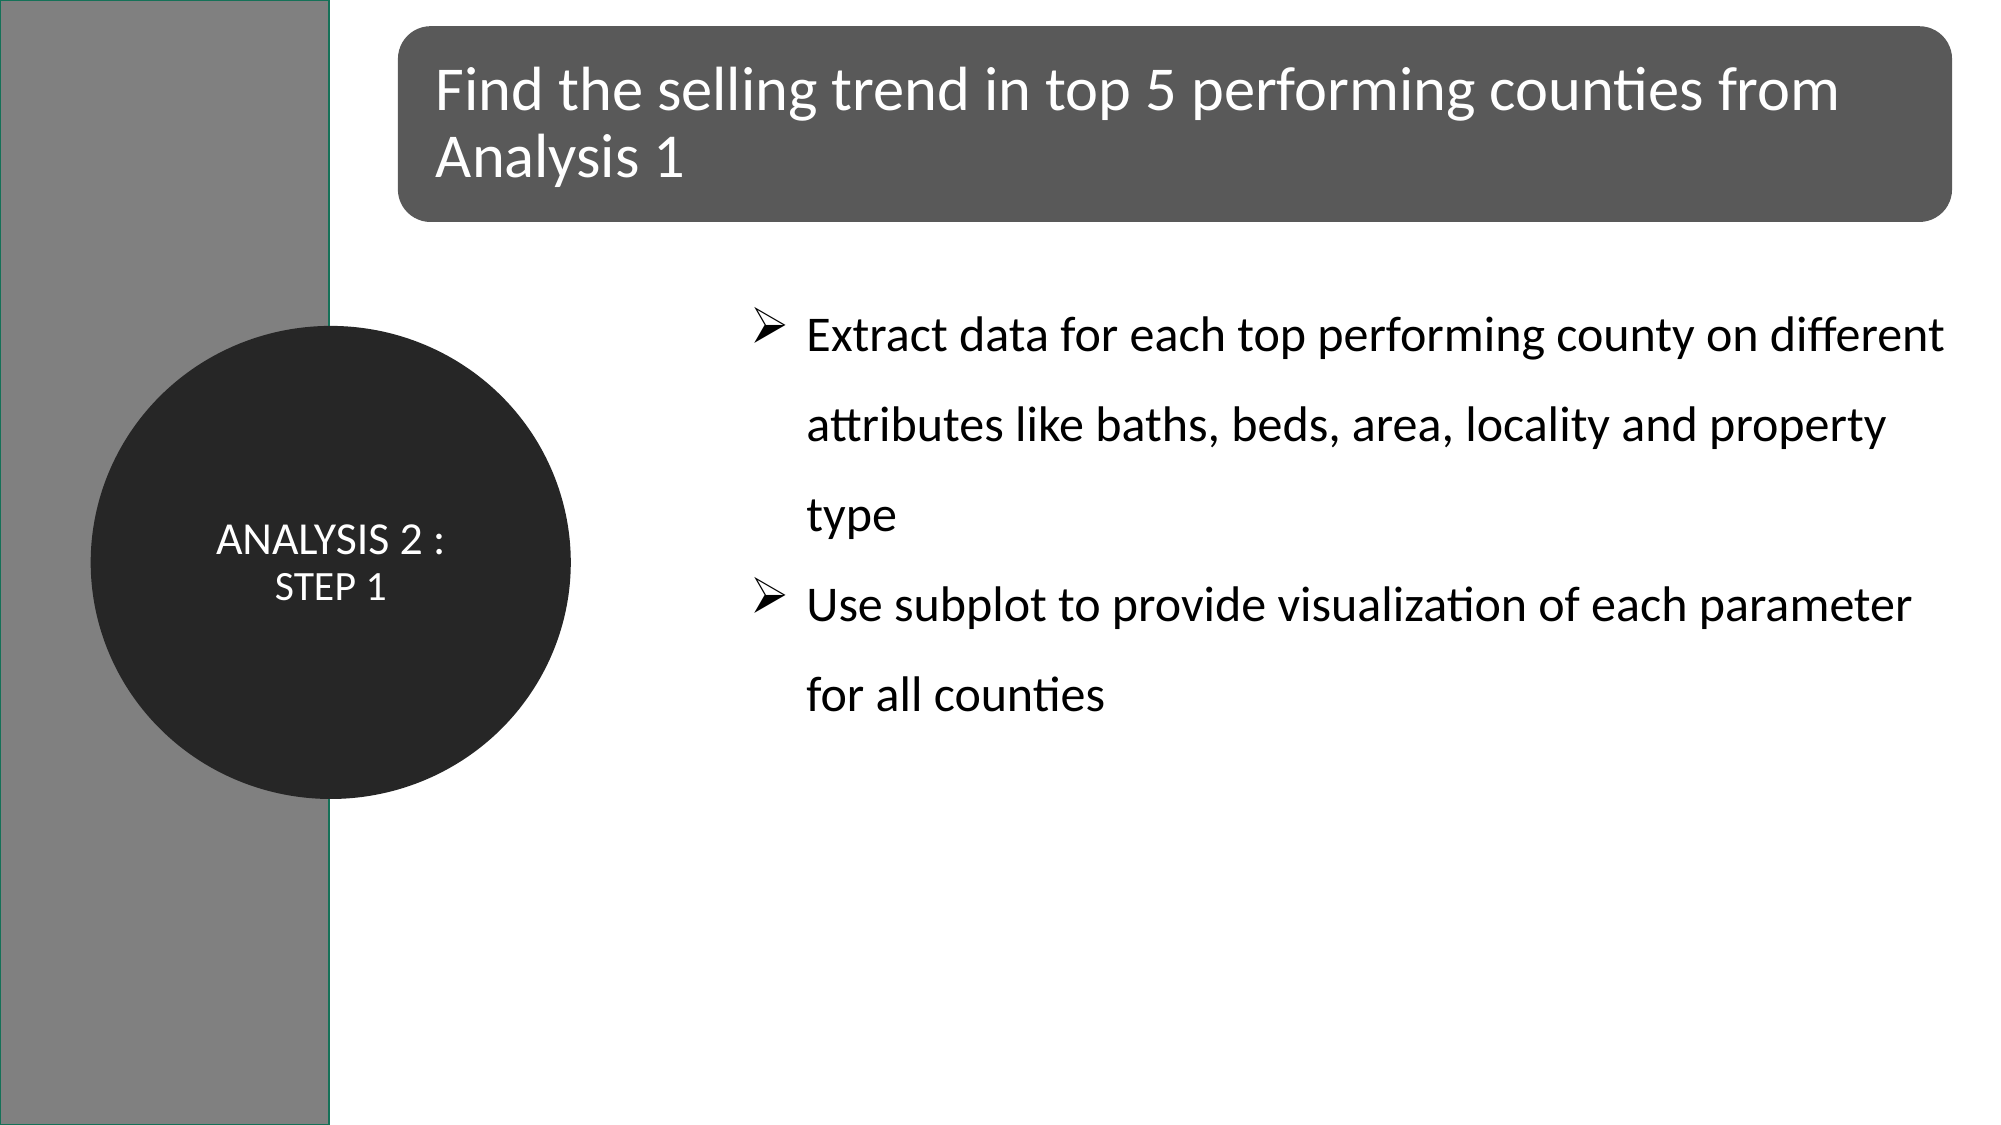

Find the selling trend in top 5 performing counties from Analysis 1
Extract data for each top performing county on different attributes like baths, beds, area, locality and property type
Use subplot to provide visualization of each parameter for all counties

Analysis 2 : Step 1